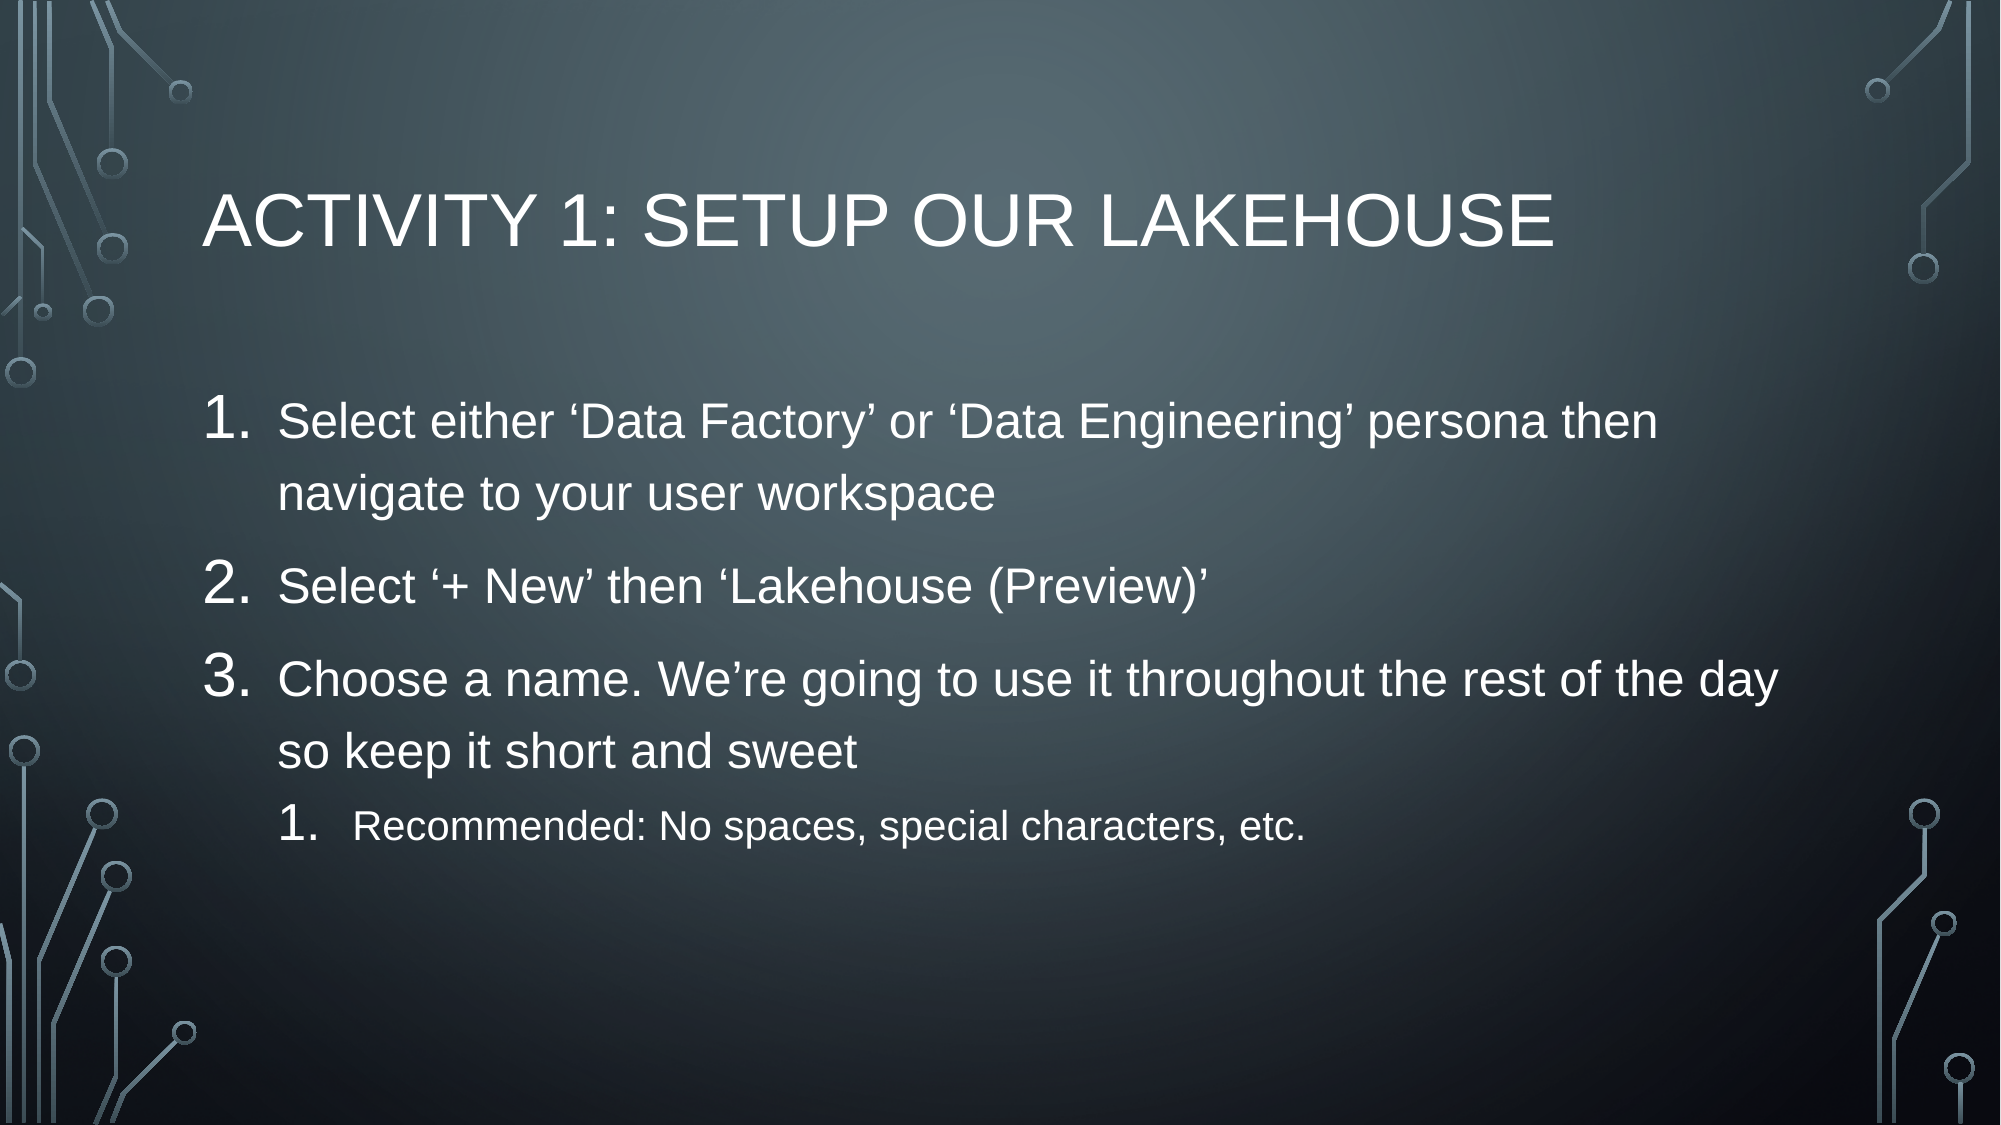

# Activity 1: Setup our Lakehouse
Select either ‘Data Factory’ or ‘Data Engineering’ persona then navigate to your user workspace
Select ‘+ New’ then ‘Lakehouse (Preview)’
Choose a name. We’re going to use it throughout the rest of the day so keep it short and sweet
Recommended: No spaces, special characters, etc.